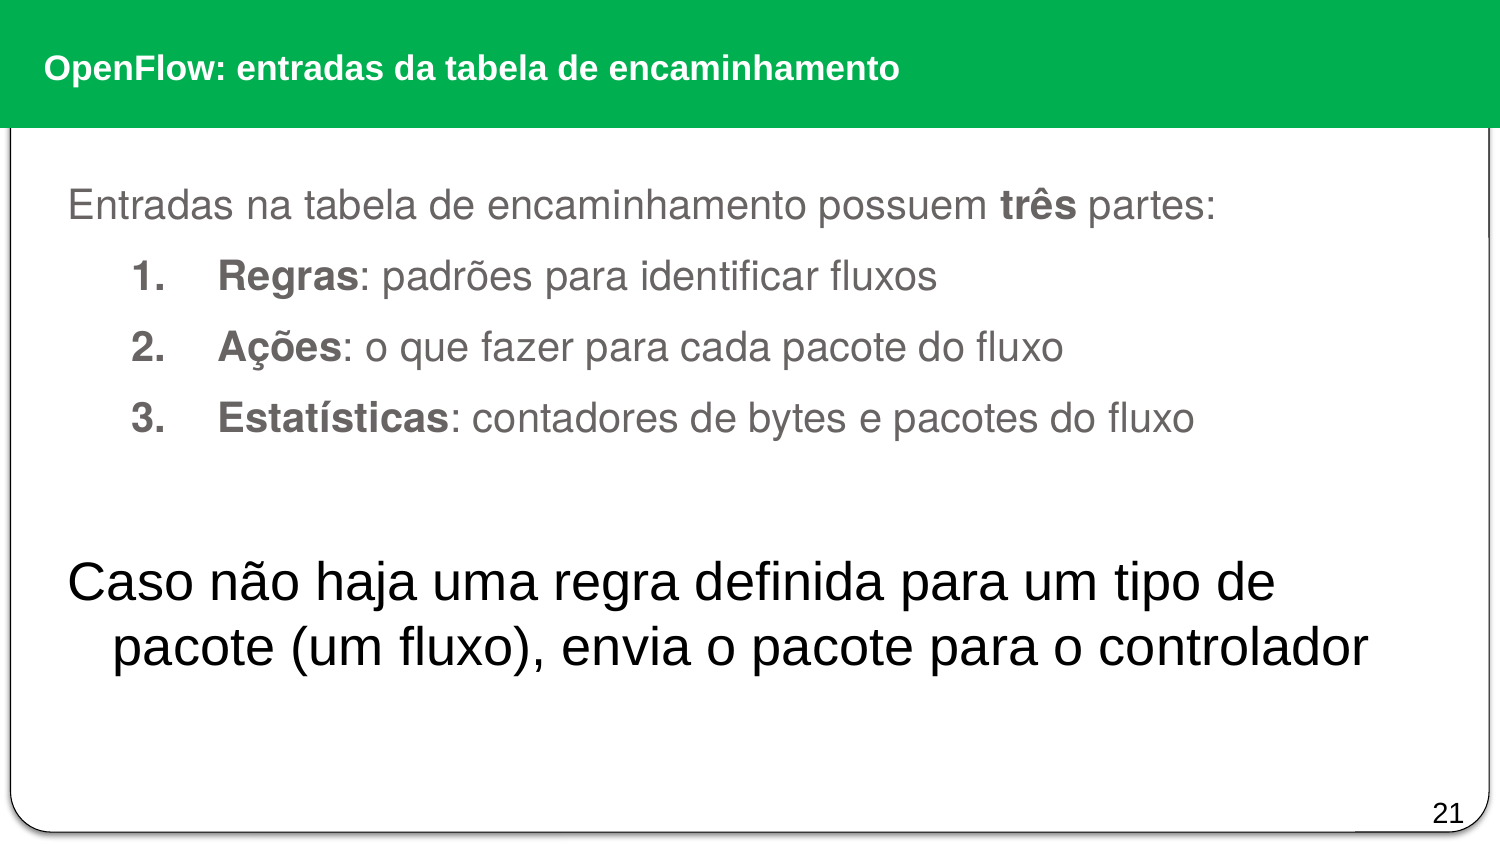

# OpenFlow: entradas da tabela de encaminhamento
Entradas na tabela de encaminhamento possuem três partes:
Regras: padrões para identificar fluxos
Ações: o que fazer para cada pacote do fluxo
Estatísticas: contadores de bytes e pacotes do fluxo

Caso não haja uma regra definida para um tipo de pacote (um fluxo), envia o pacote para o controlador
21